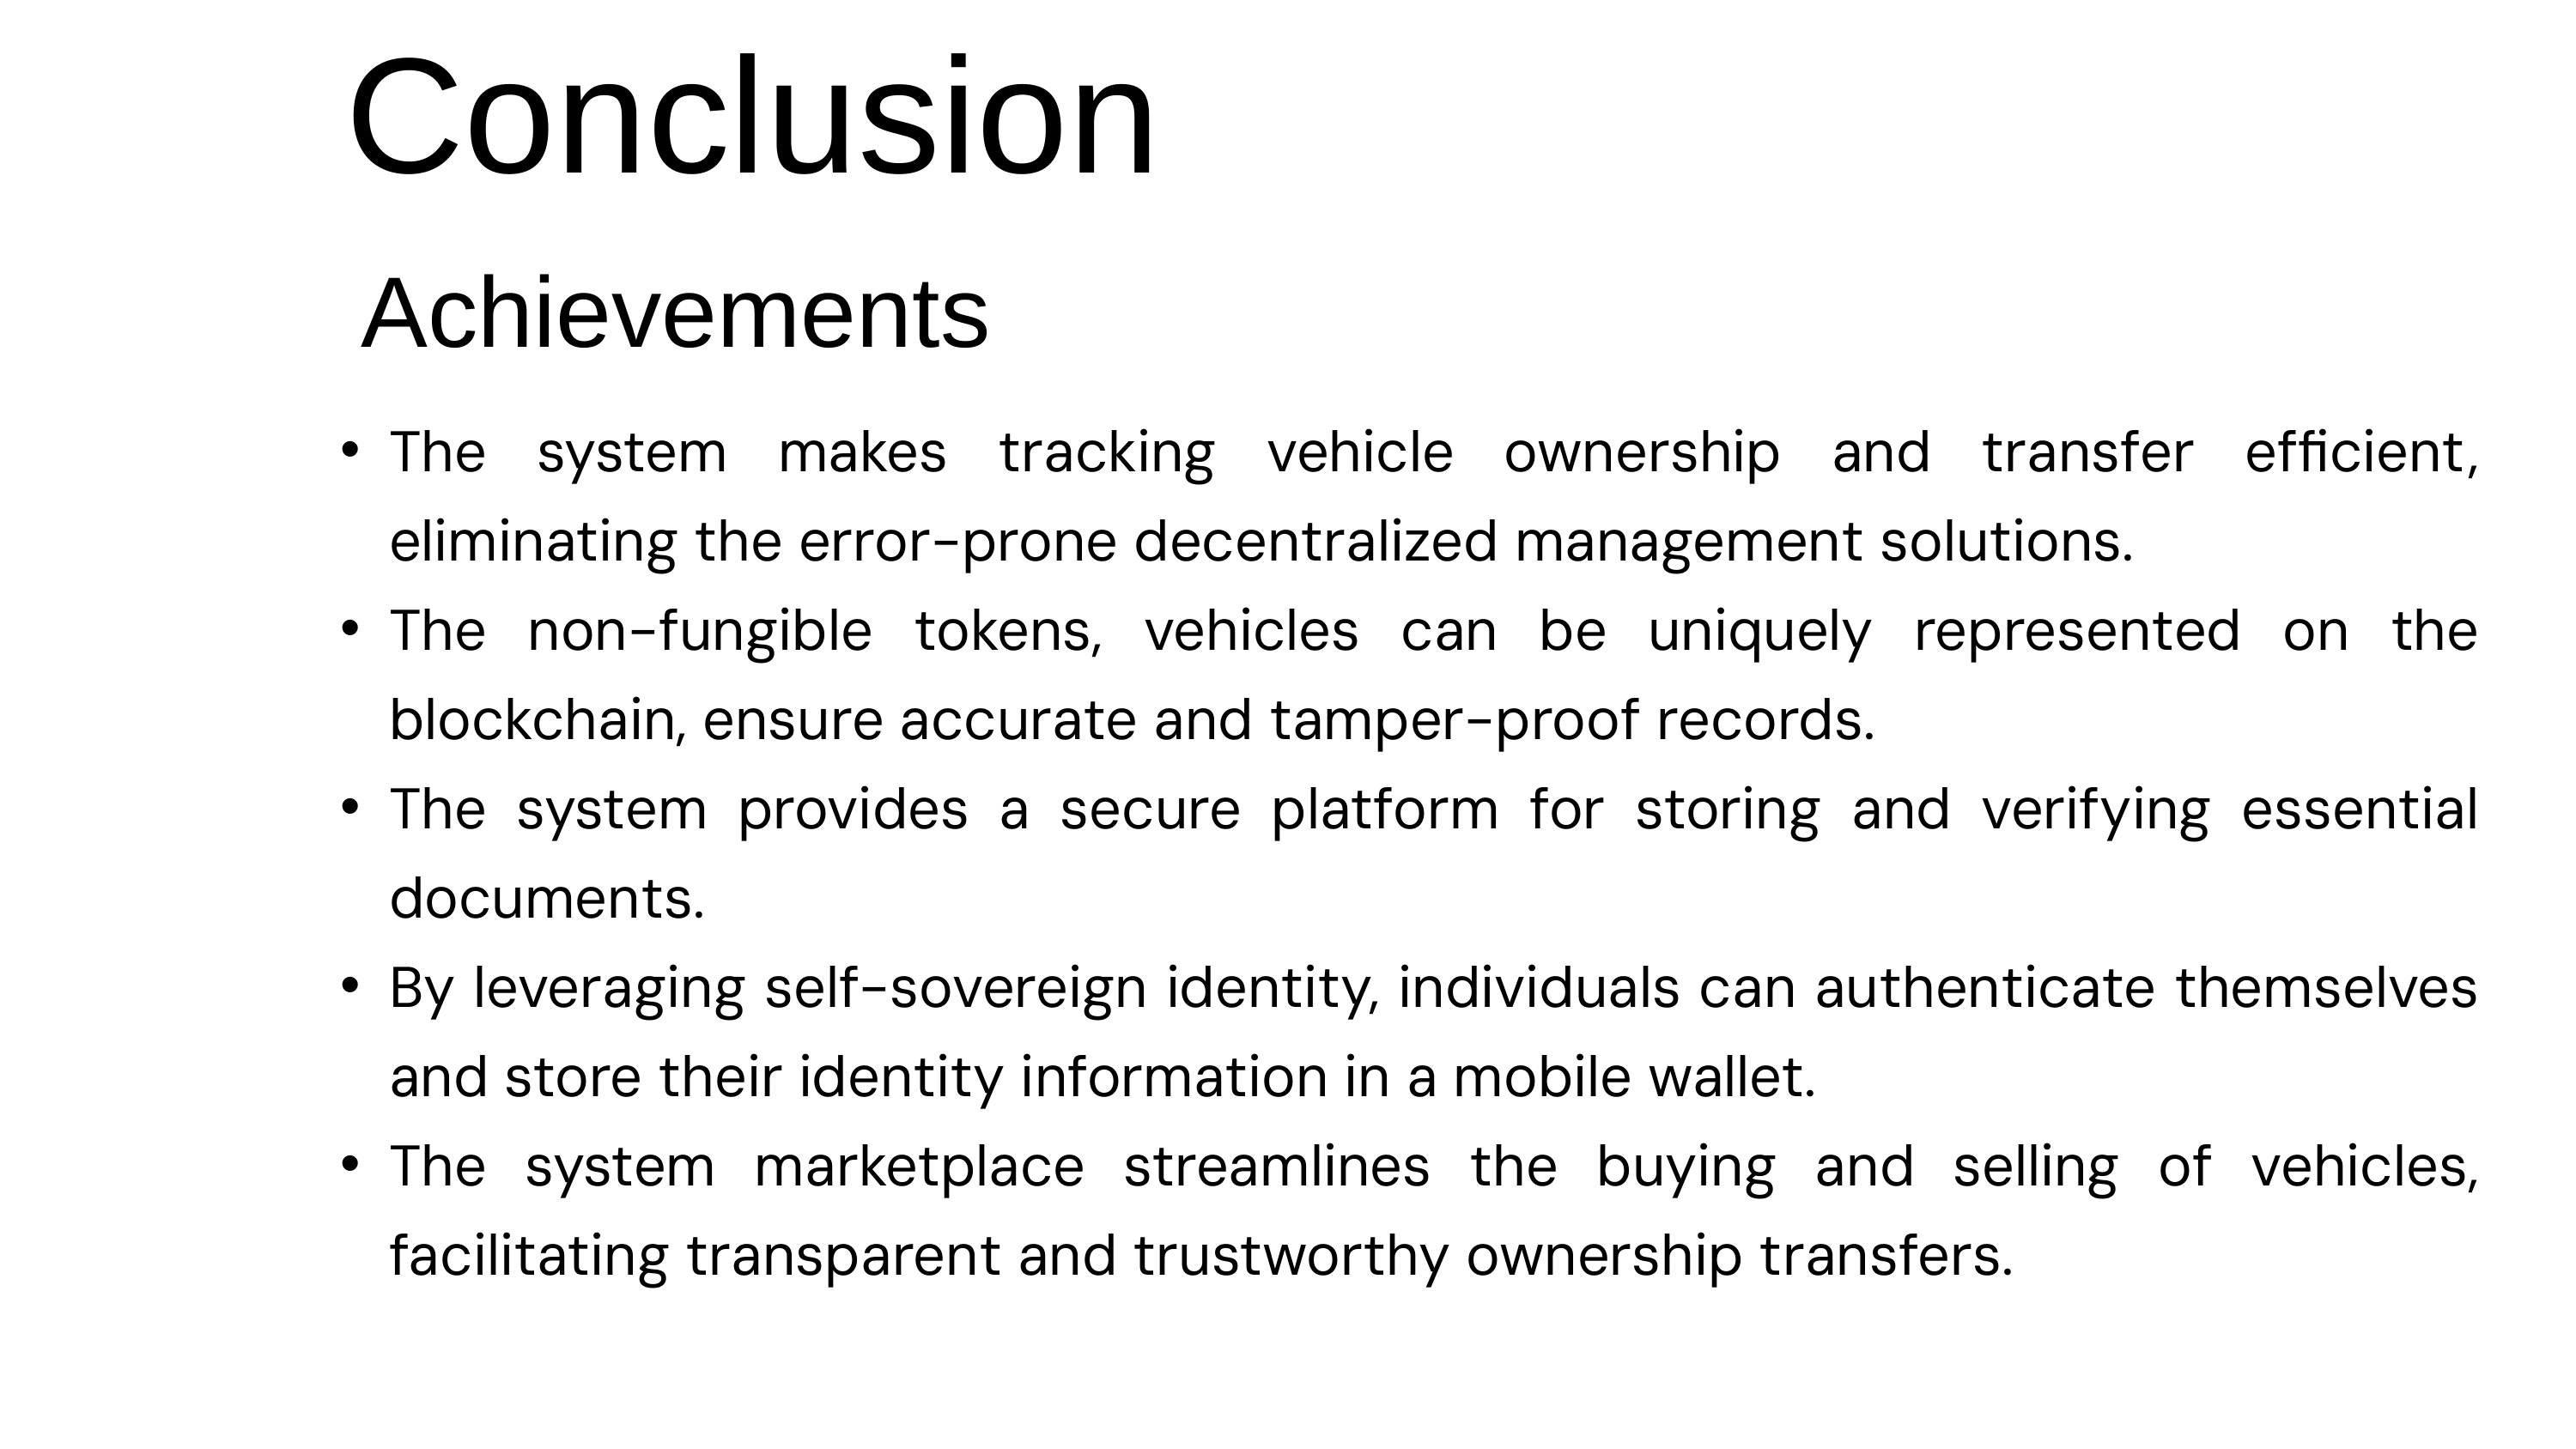

Conclusion
Achievements
The system makes tracking vehicle ownership and transfer efficient, eliminating the error-prone decentralized management solutions.
The non-fungible tokens, vehicles can be uniquely represented on the blockchain, ensure accurate and tamper-proof records.
The system provides a secure platform for storing and verifying essential documents.
By leveraging self-sovereign identity, individuals can authenticate themselves and store their identity information in a mobile wallet.
The system marketplace streamlines the buying and selling of vehicles, facilitating transparent and trustworthy ownership transfers.